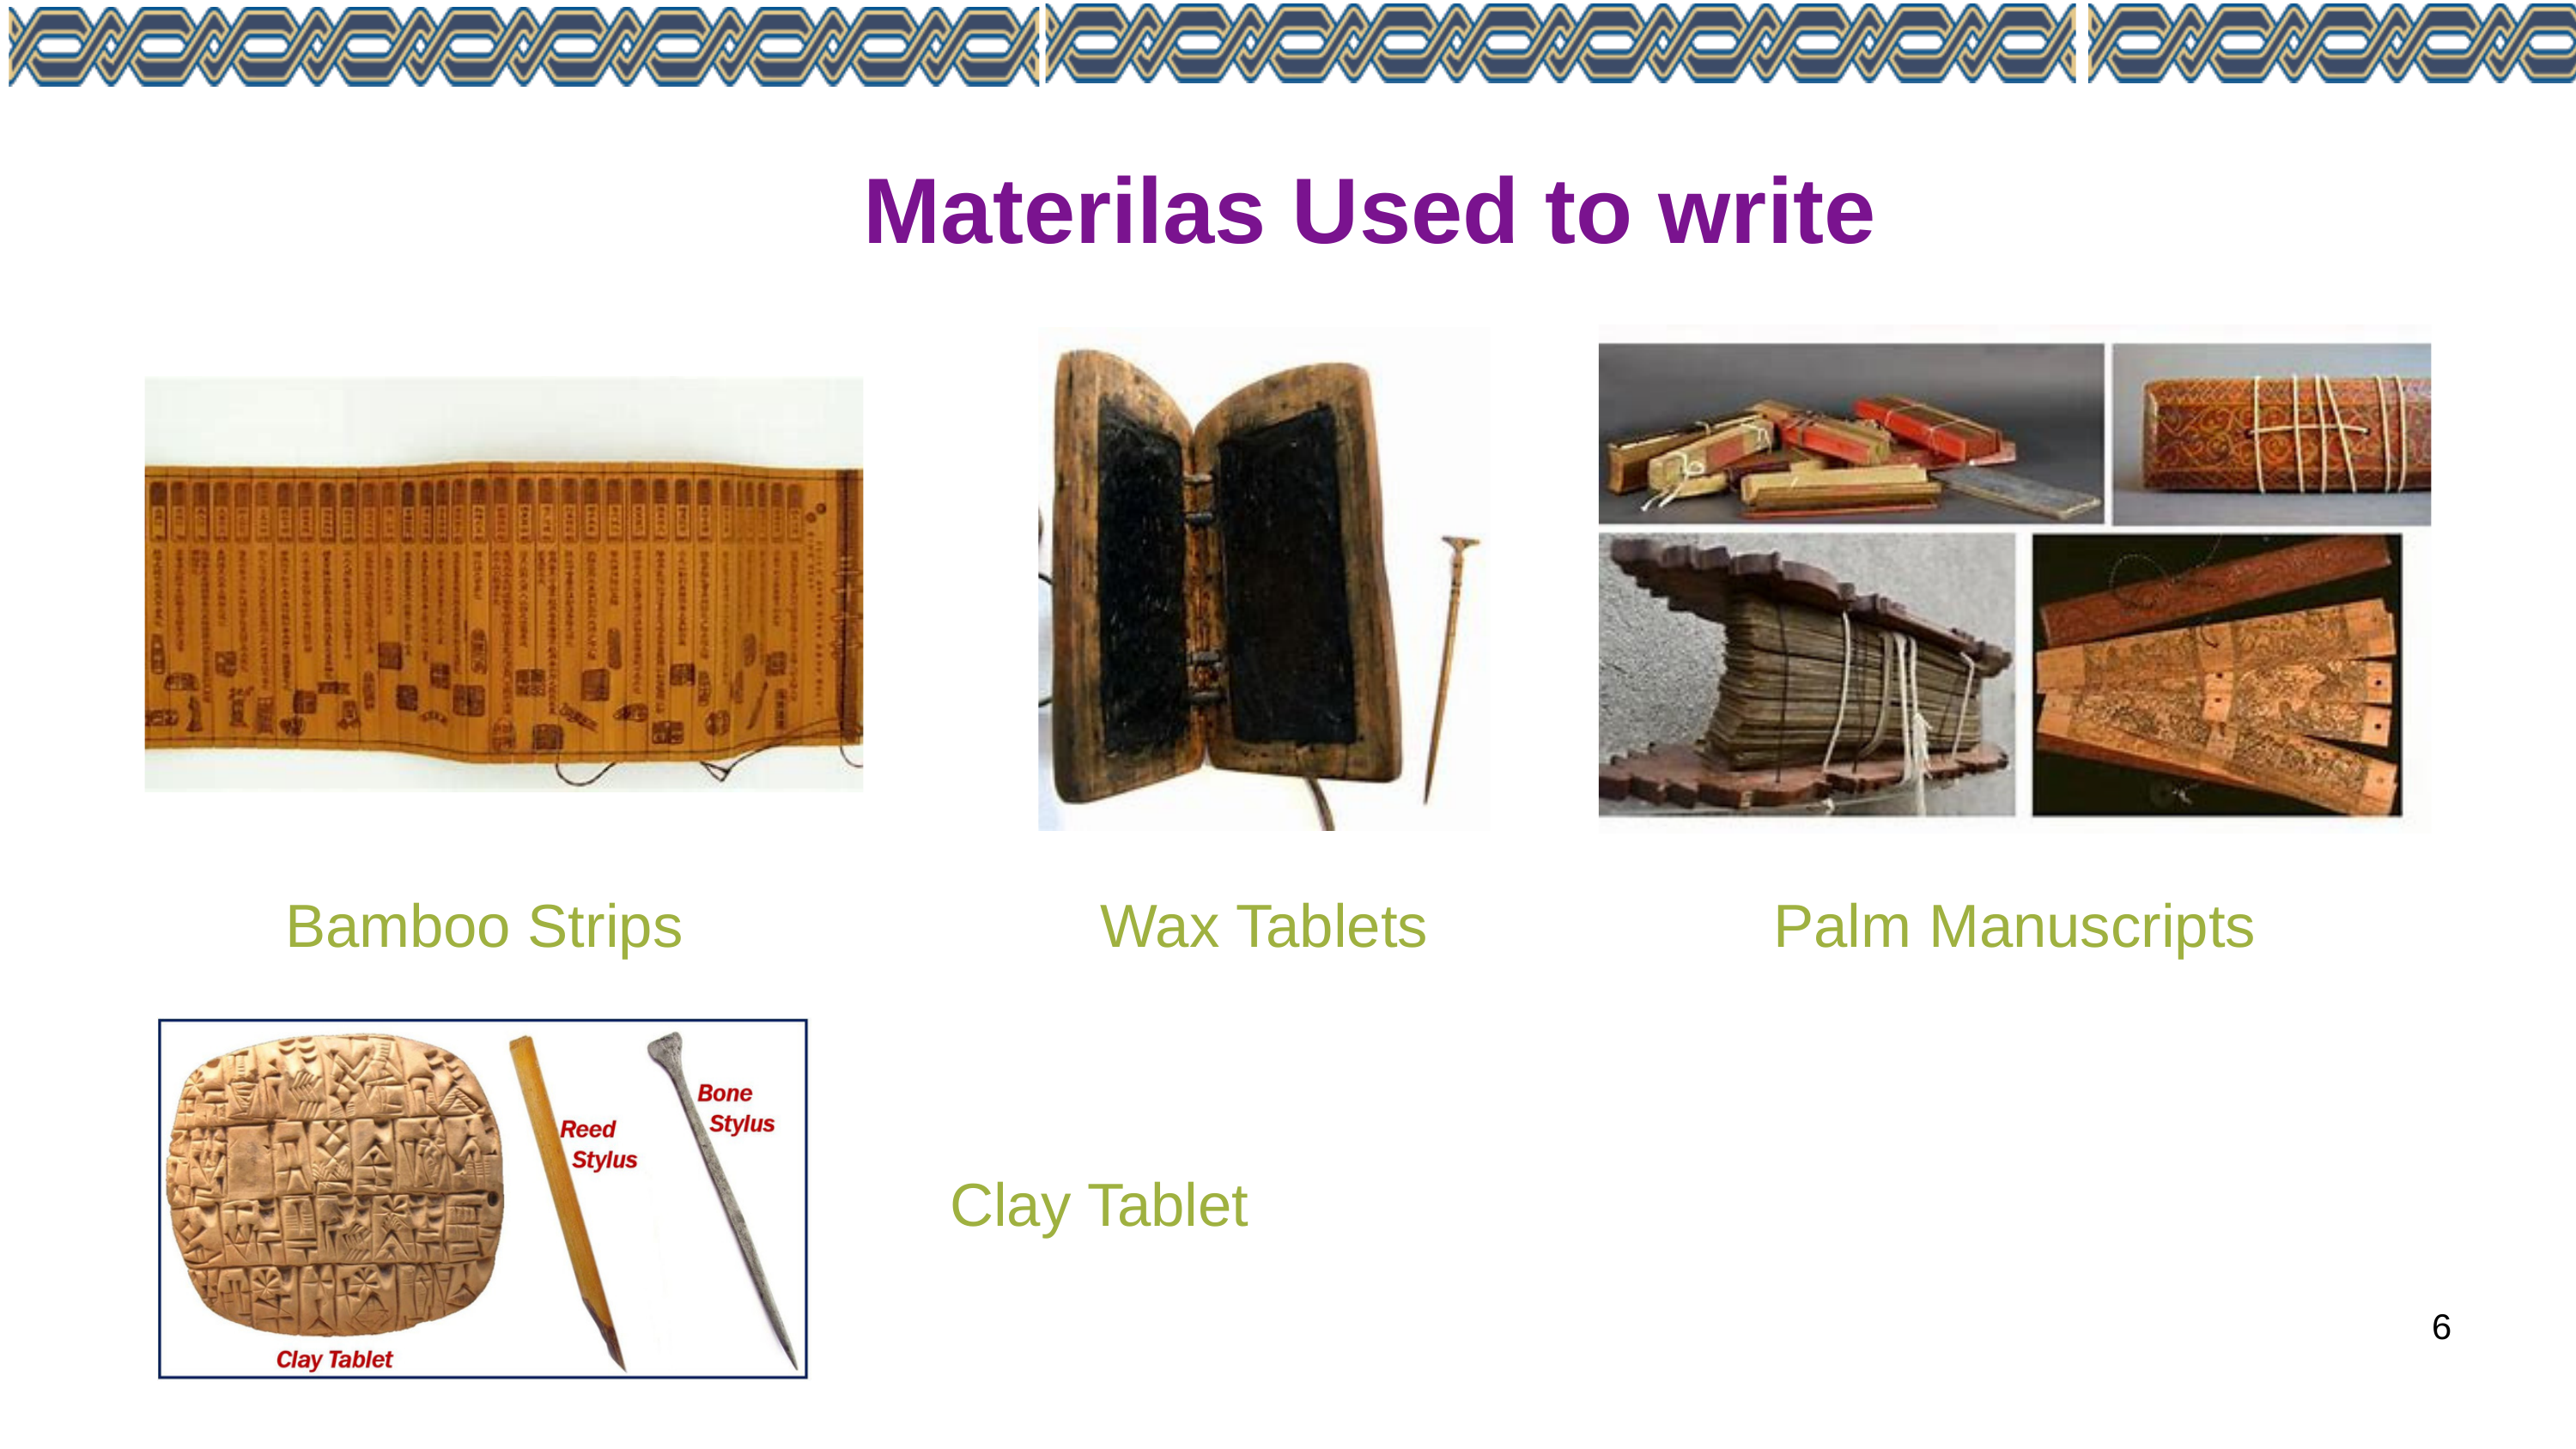

Materilas Used to write

Bamboo Strips
Wax Tablets
Palm Manuscripts

Clay Tablet
6